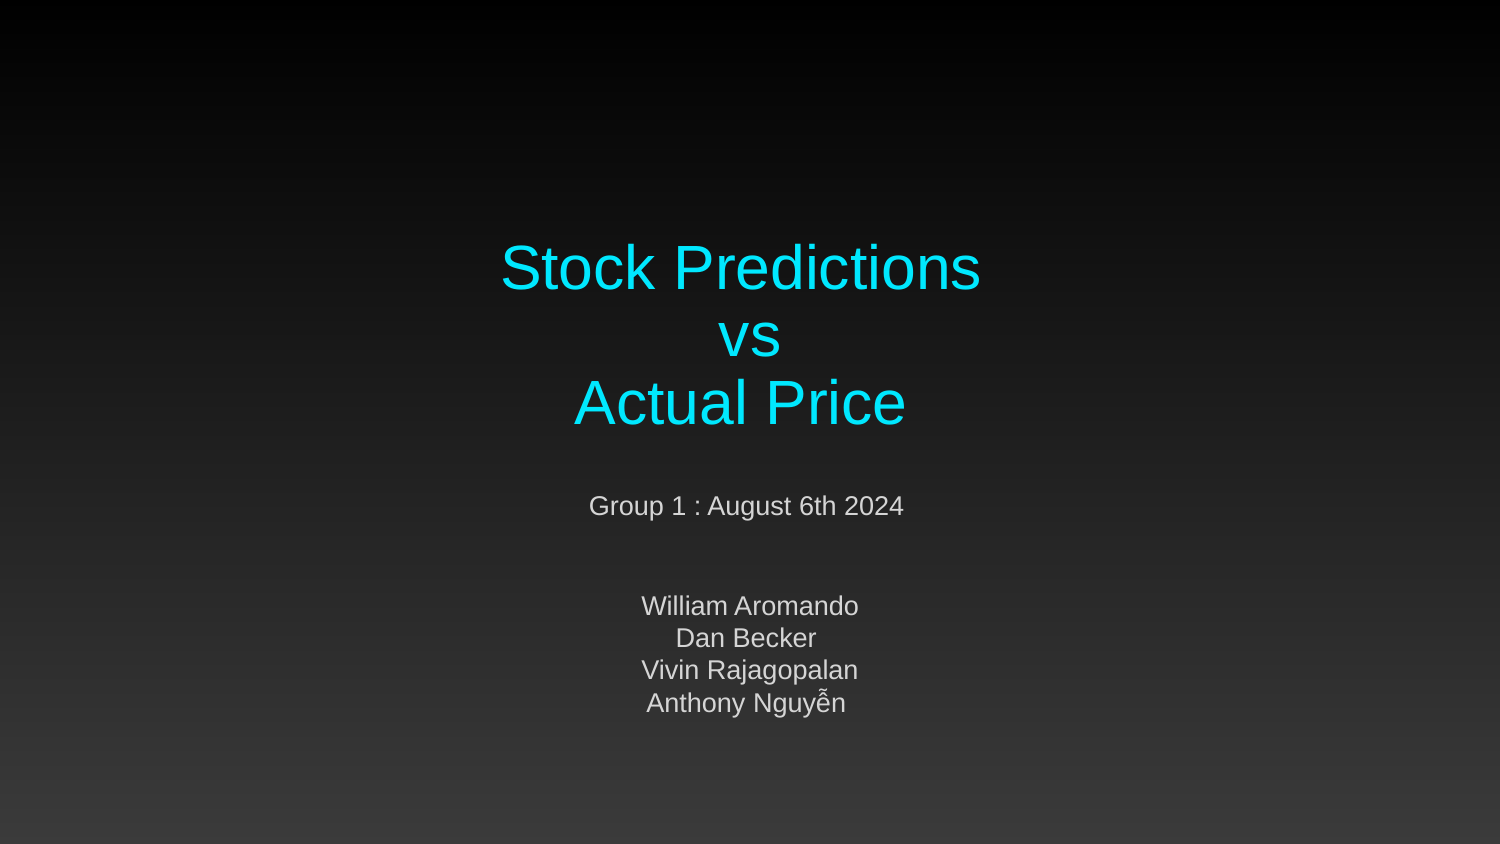

Stock Predictions
vs
Actual Price
Group 1 : August 6th 2024
William Aromando
Dan Becker
Vivin Rajagopalan
Anthony Nguyễn